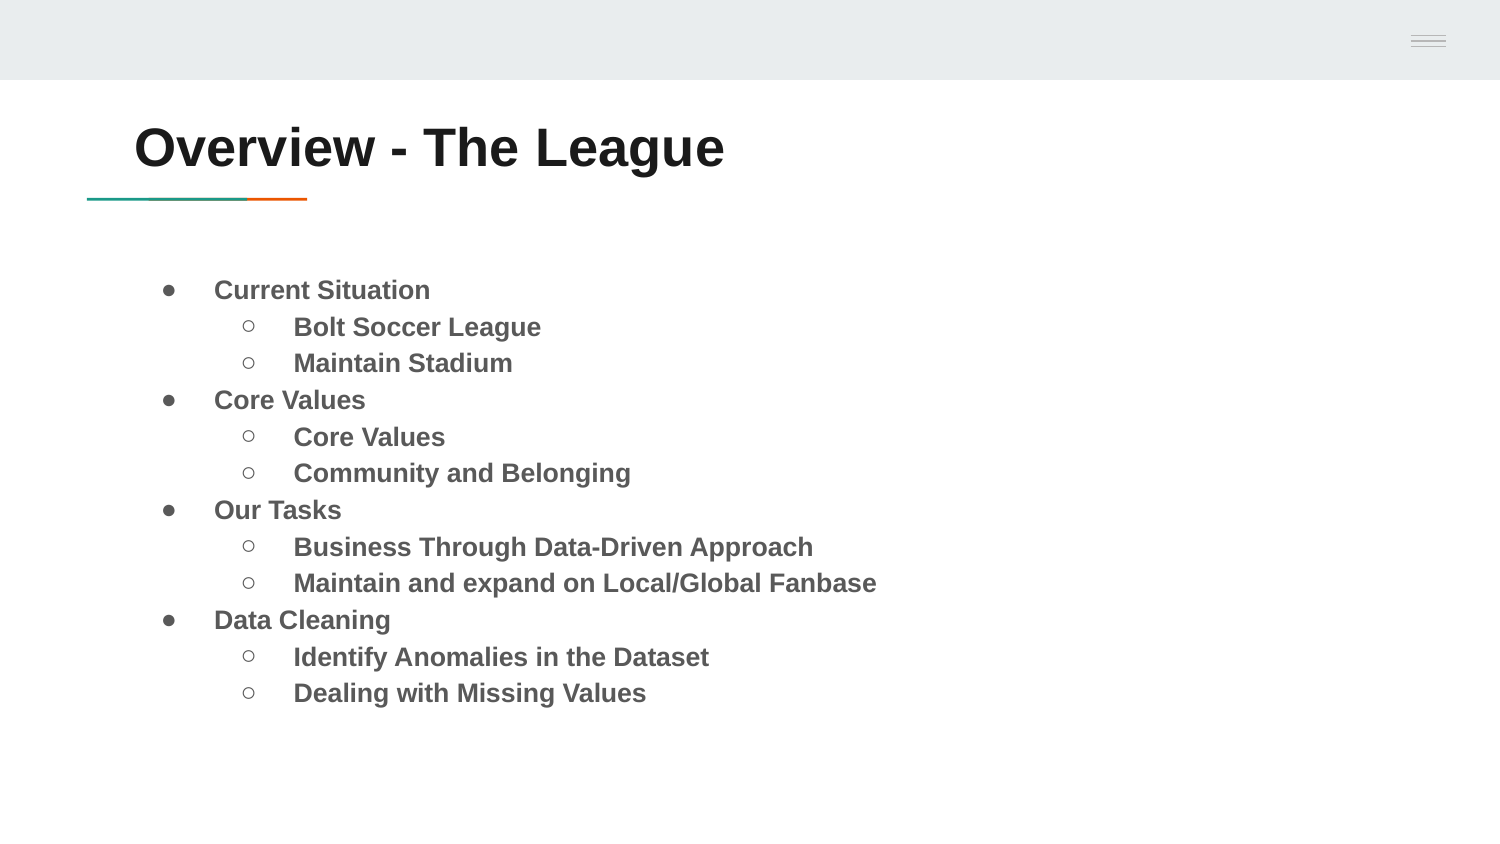

# Overview - The League
Current Situation
Bolt Soccer League
Maintain Stadium
Core Values
Core Values
Community and Belonging
Our Tasks
Business Through Data-Driven Approach
Maintain and expand on Local/Global Fanbase
Data Cleaning
Identify Anomalies in the Dataset
Dealing with Missing Values